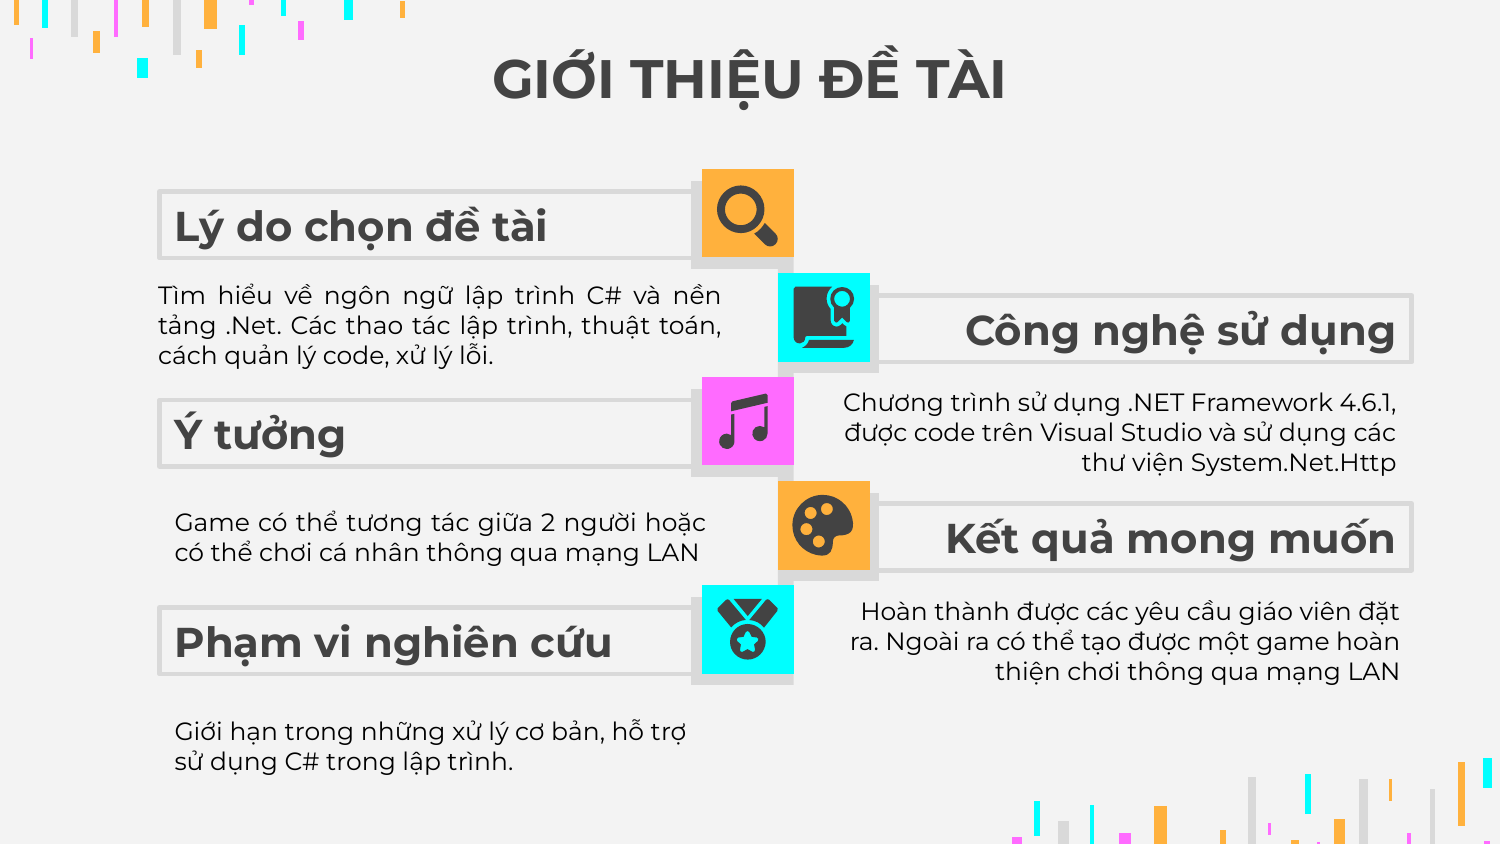

# GIỚI THIỆU ĐỀ TÀI

Lý do chọn đề tài

Tìm hiểu về ngôn ngữ lập trình C# và nền tảng .Net. Các thao tác lập trình, thuật toán, cách quản lý code, xử lý lỗi.

Công nghệ sử dụng

Chương trình sử dụng .NET Framework 4.6.1, được code trên Visual Studio và sử dụng các thư viện System.Net.Http

Ý tưởng

Game có thể tương tác giữa 2 người hoặc có thể chơi cá nhân thông qua mạng LAN

Kết quả mong muốn

Hoàn thành được các yêu cầu giáo viên đặt ra. Ngoài ra có thể tạo được một game hoàn thiện chơi thông qua mạng LAN

Phạm vi nghiên cứu
Giới hạn trong những xử lý cơ bản, hỗ trợ sử dụng C# trong lập trình.